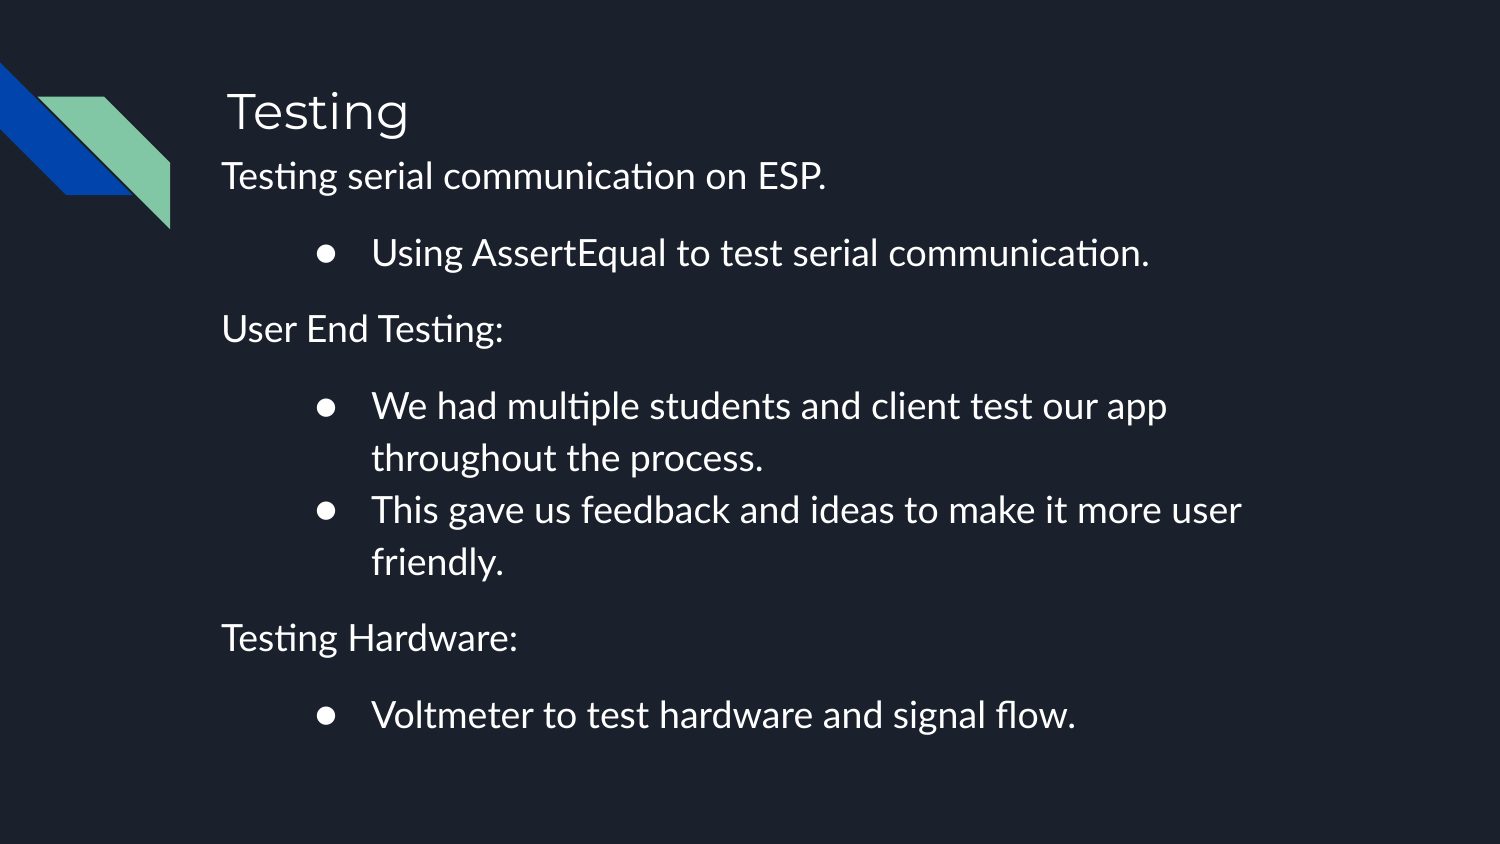

# Testing
Testing serial communication on ESP.
Using AssertEqual to test serial communication.
User End Testing:
We had multiple students and client test our app throughout the process.
This gave us feedback and ideas to make it more user friendly.
Testing Hardware:
Voltmeter to test hardware and signal flow.